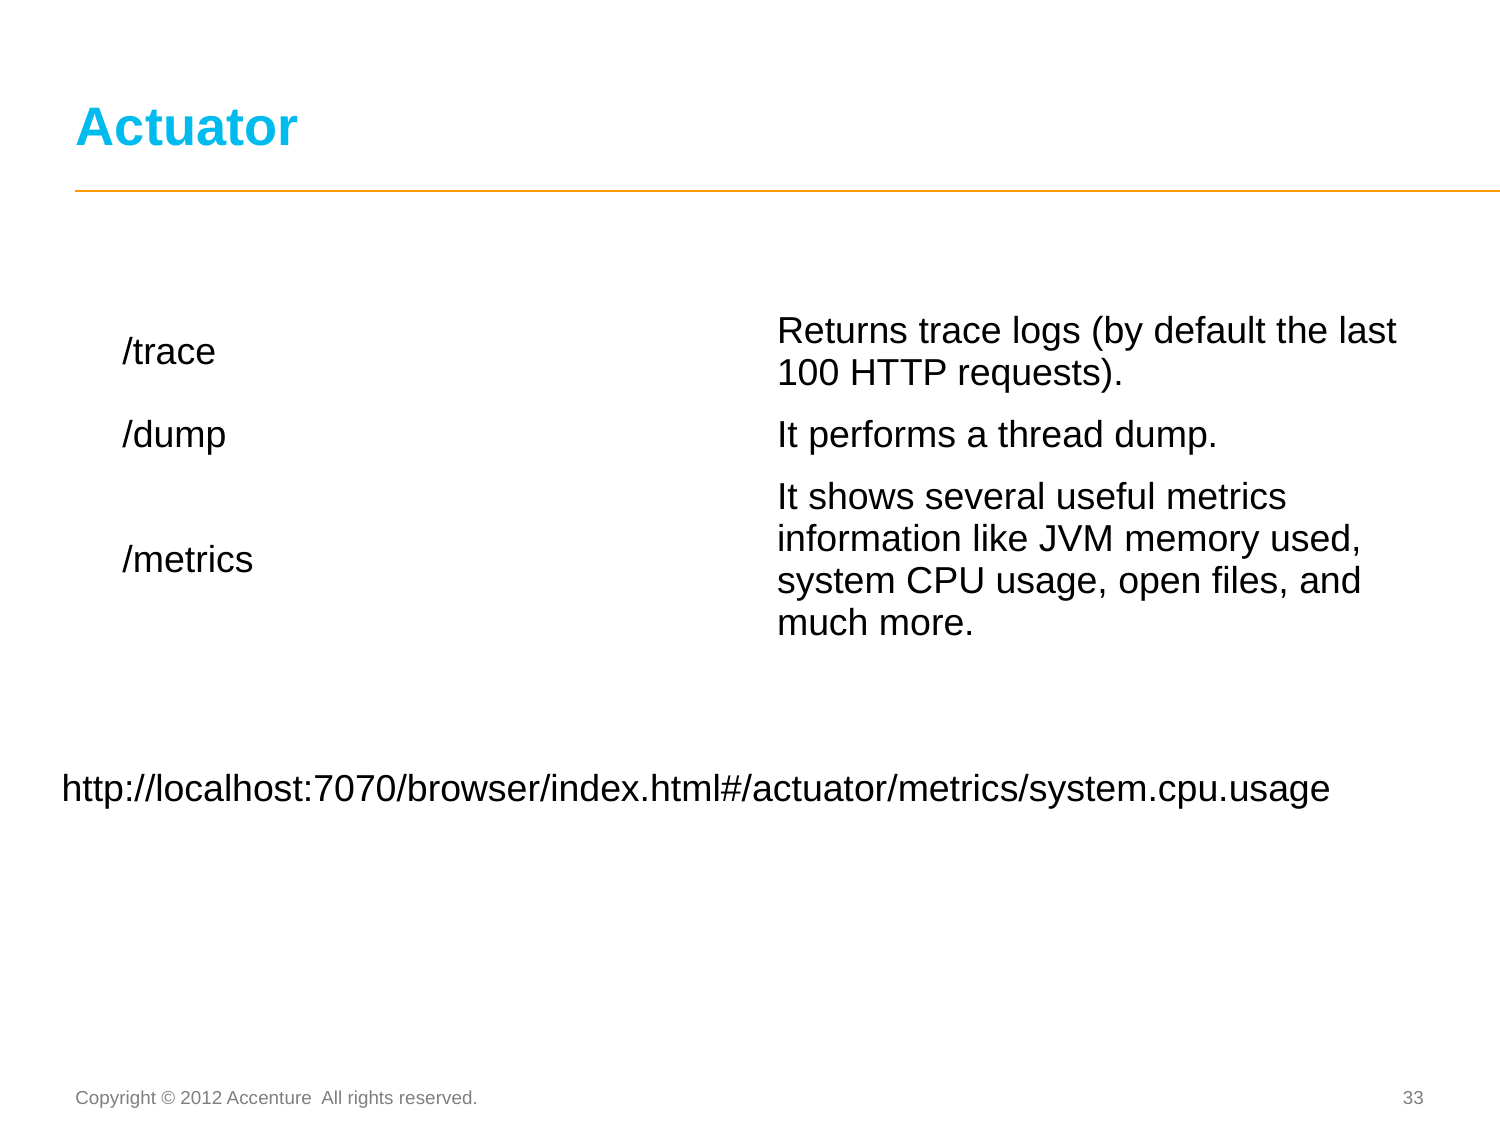

# Actuator
| /trace | Returns trace logs (by default the last 100 HTTP requests). |
| --- | --- |
| /dump | It performs a thread dump. |
| /metrics | It shows several useful metrics information like JVM memory used, system CPU usage, open files, and much more. |
http://localhost:7070/browser/index.html#/actuator/metrics/system.cpu.usage